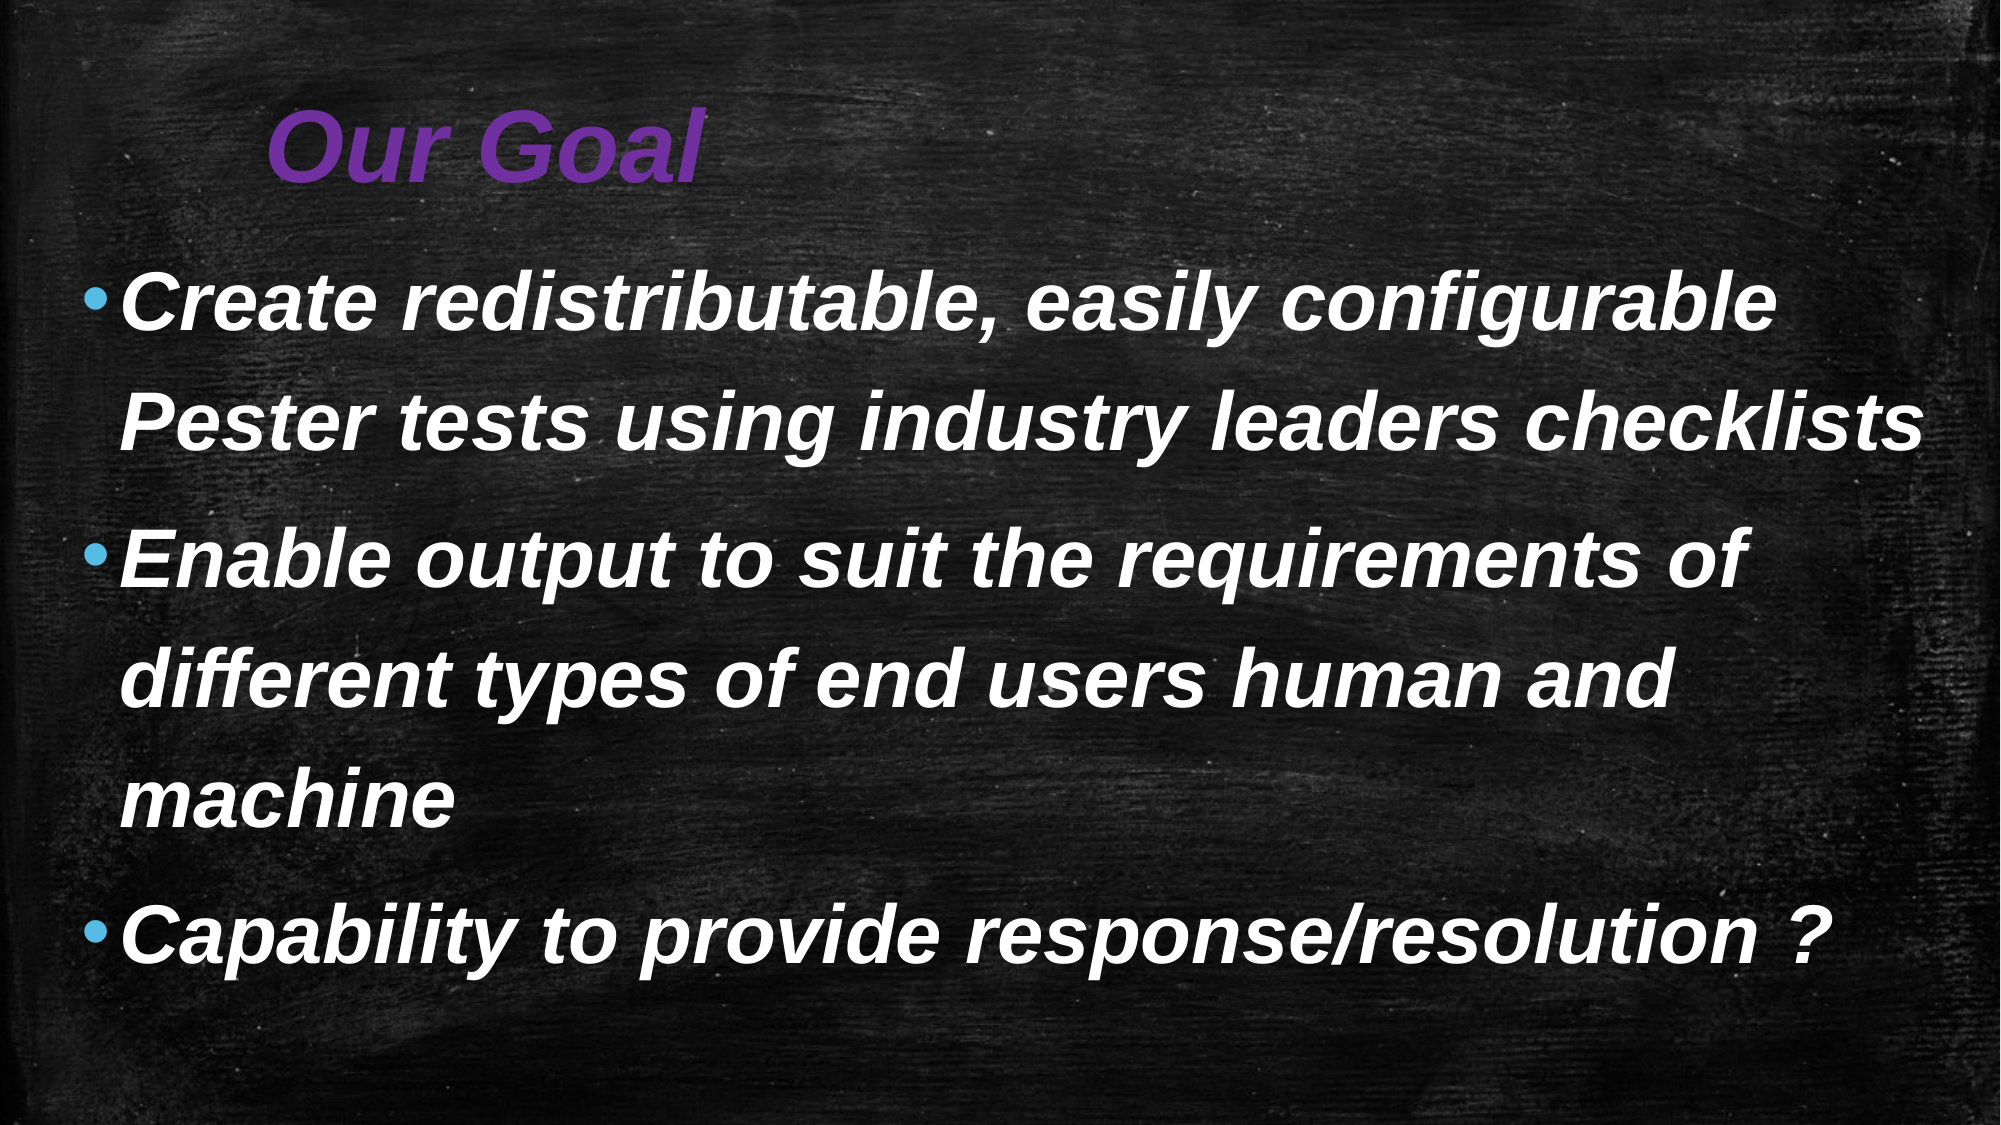

# Our Goal
Create redistributable, easily configurable Pester tests using industry leaders checklists
Enable output to suit the requirements of different types of end users human and machine
Capability to provide response/resolution ?